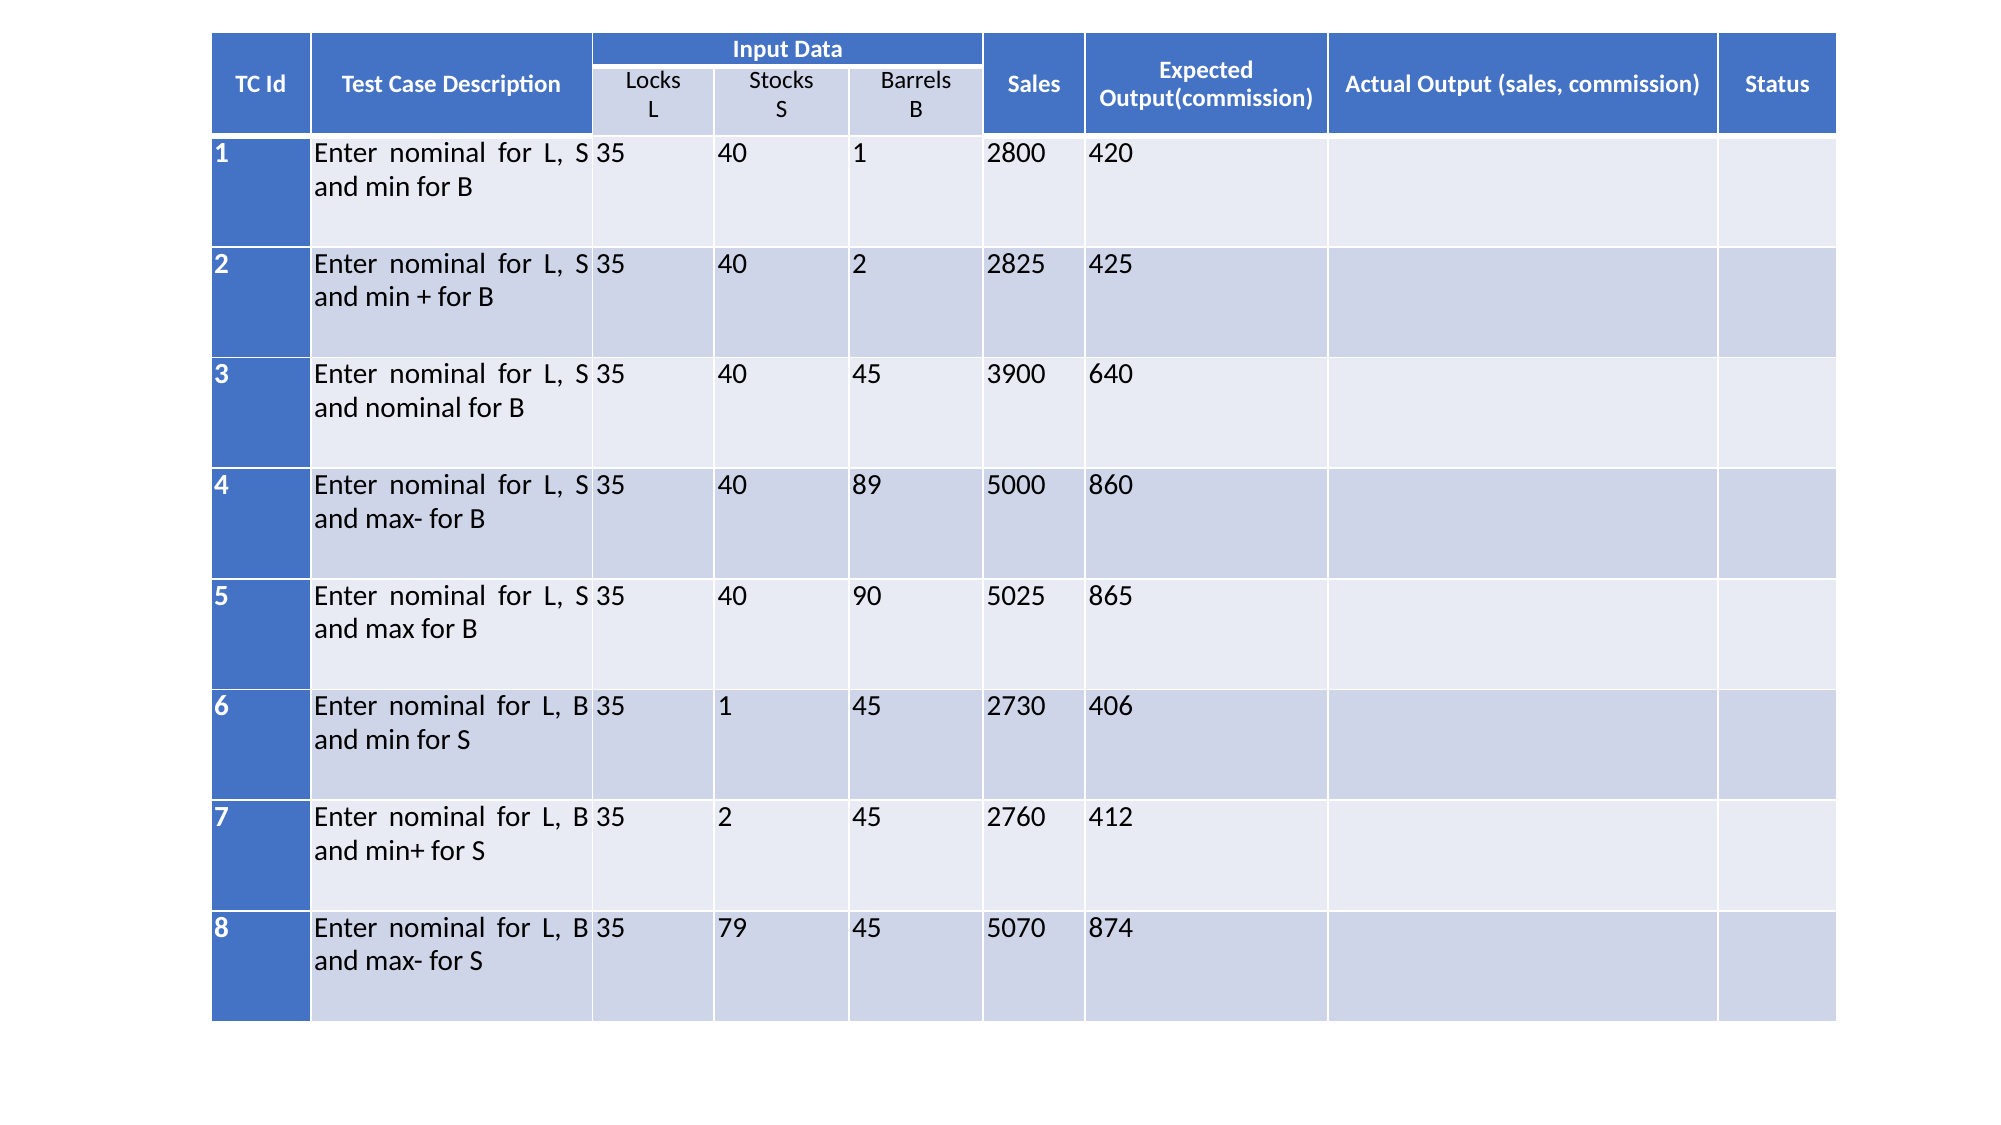

| TC Id | Test Case Description | Input Data |  |  | Sales | Expected Output(commission) | Actual Output (sales, commission) | Status |
| --- | --- | --- | --- | --- | --- | --- | --- | --- |
|  |  | Locks L | Stocks S | Barrels B |  |  |  |  |
| 1 | Enter nominal for L, S and min for B | 35 | 40 | 1 | 2800 | 420 |  |  |
| 2 | Enter nominal for L, S and min + for B | 35 | 40 | 2 | 2825 | 425 |  |  |
| 3 | Enter nominal for L, S and nominal for B | 35 | 40 | 45 | 3900 | 640 |  |  |
| 4 | Enter nominal for L, S and max- for B | 35 | 40 | 89 | 5000 | 860 |  |  |
| 5 | Enter nominal for L, S and max for B | 35 | 40 | 90 | 5025 | 865 |  |  |
| 6 | Enter nominal for L, B and min for S | 35 | 1 | 45 | 2730 | 406 |  |  |
| 7 | Enter nominal for L, B and min+ for S | 35 | 2 | 45 | 2760 | 412 |  |  |
| 8 | Enter nominal for L, B and max- for S | 35 | 79 | 45 | 5070 | 874 |  |  |